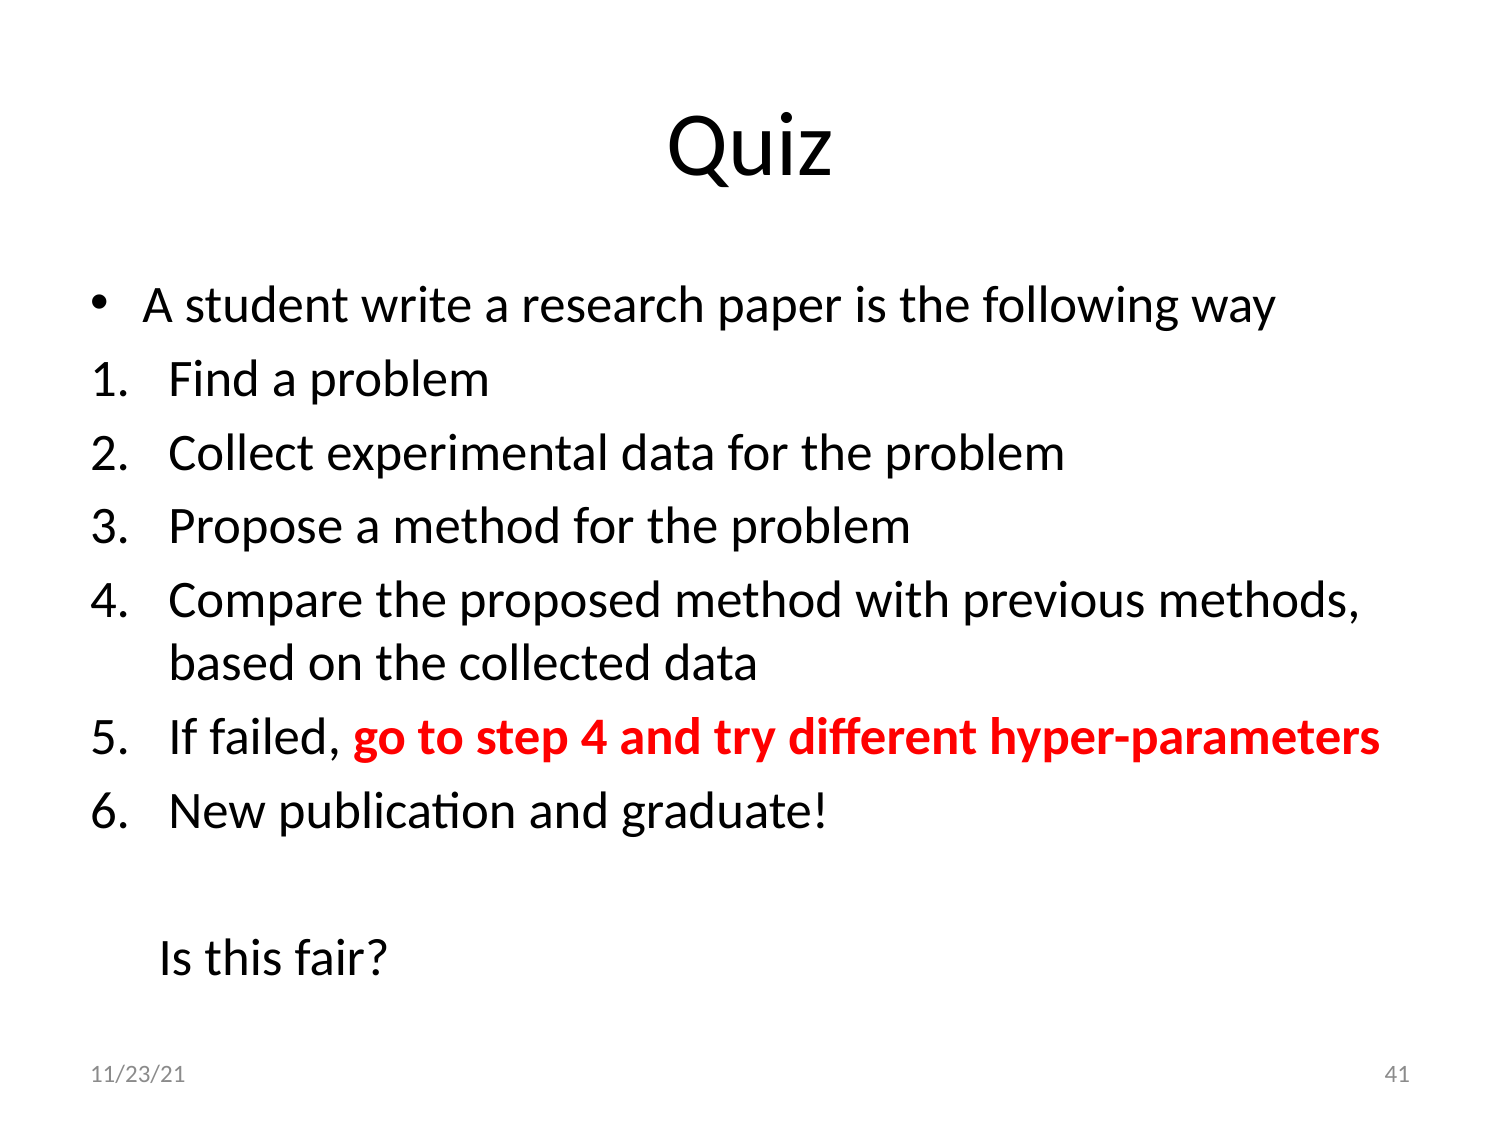

# Quiz
A student write a research paper is the following way
Find a problem
Collect experimental data for the problem
Propose a method for the problem
Compare the proposed method with previous methods, based on the collected data
If failed, go to step 4 and try different hyper-parameters
New publication and graduate!

Is this fair?

11/23/21
41